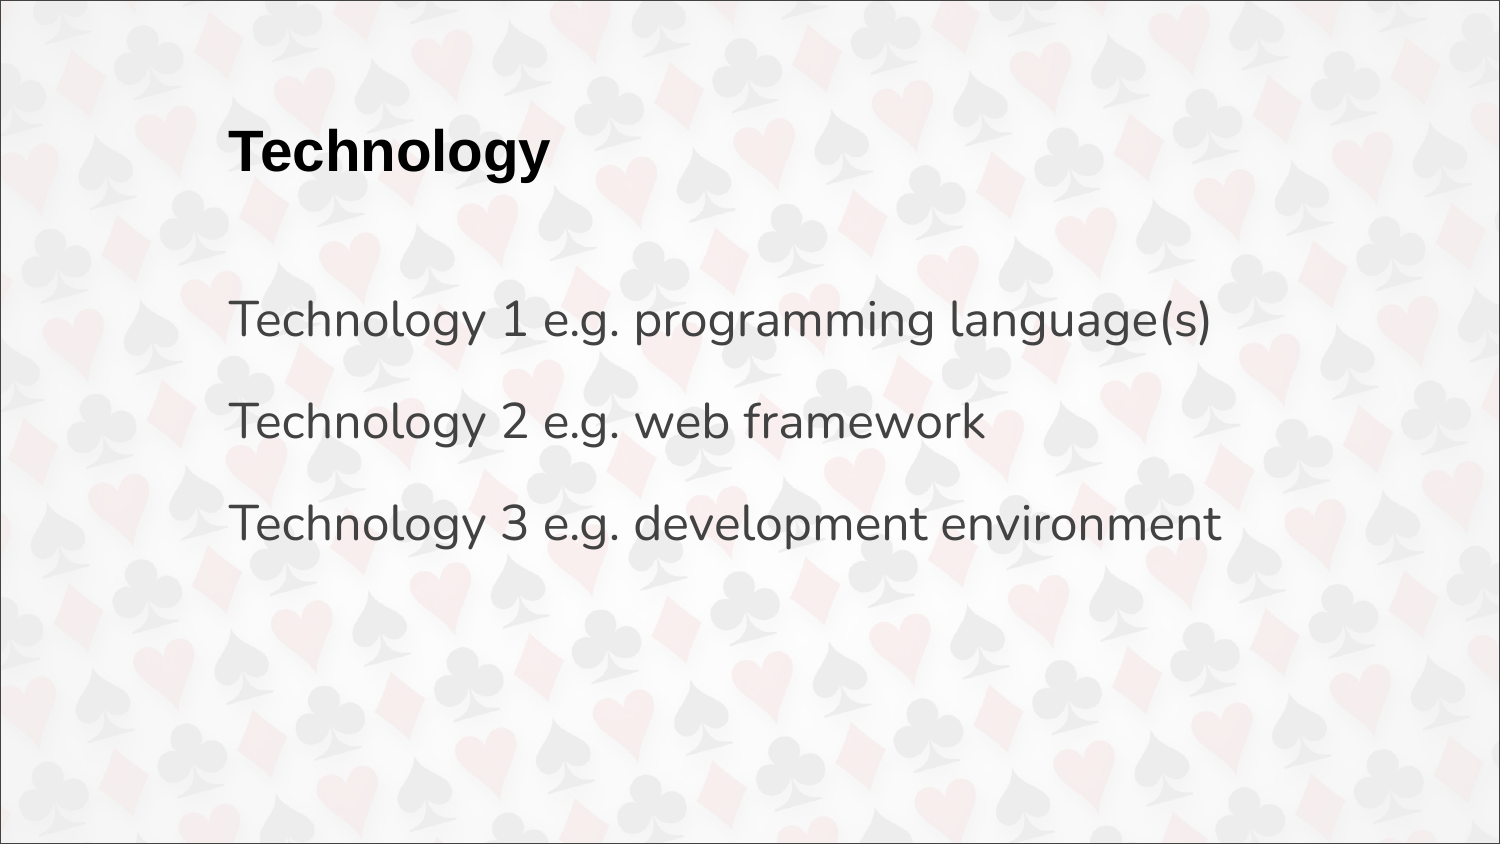

# Technology

Technology 1 e.g. programming language(s)
Technology 2 e.g. web framework
Technology 3 e.g. development environment